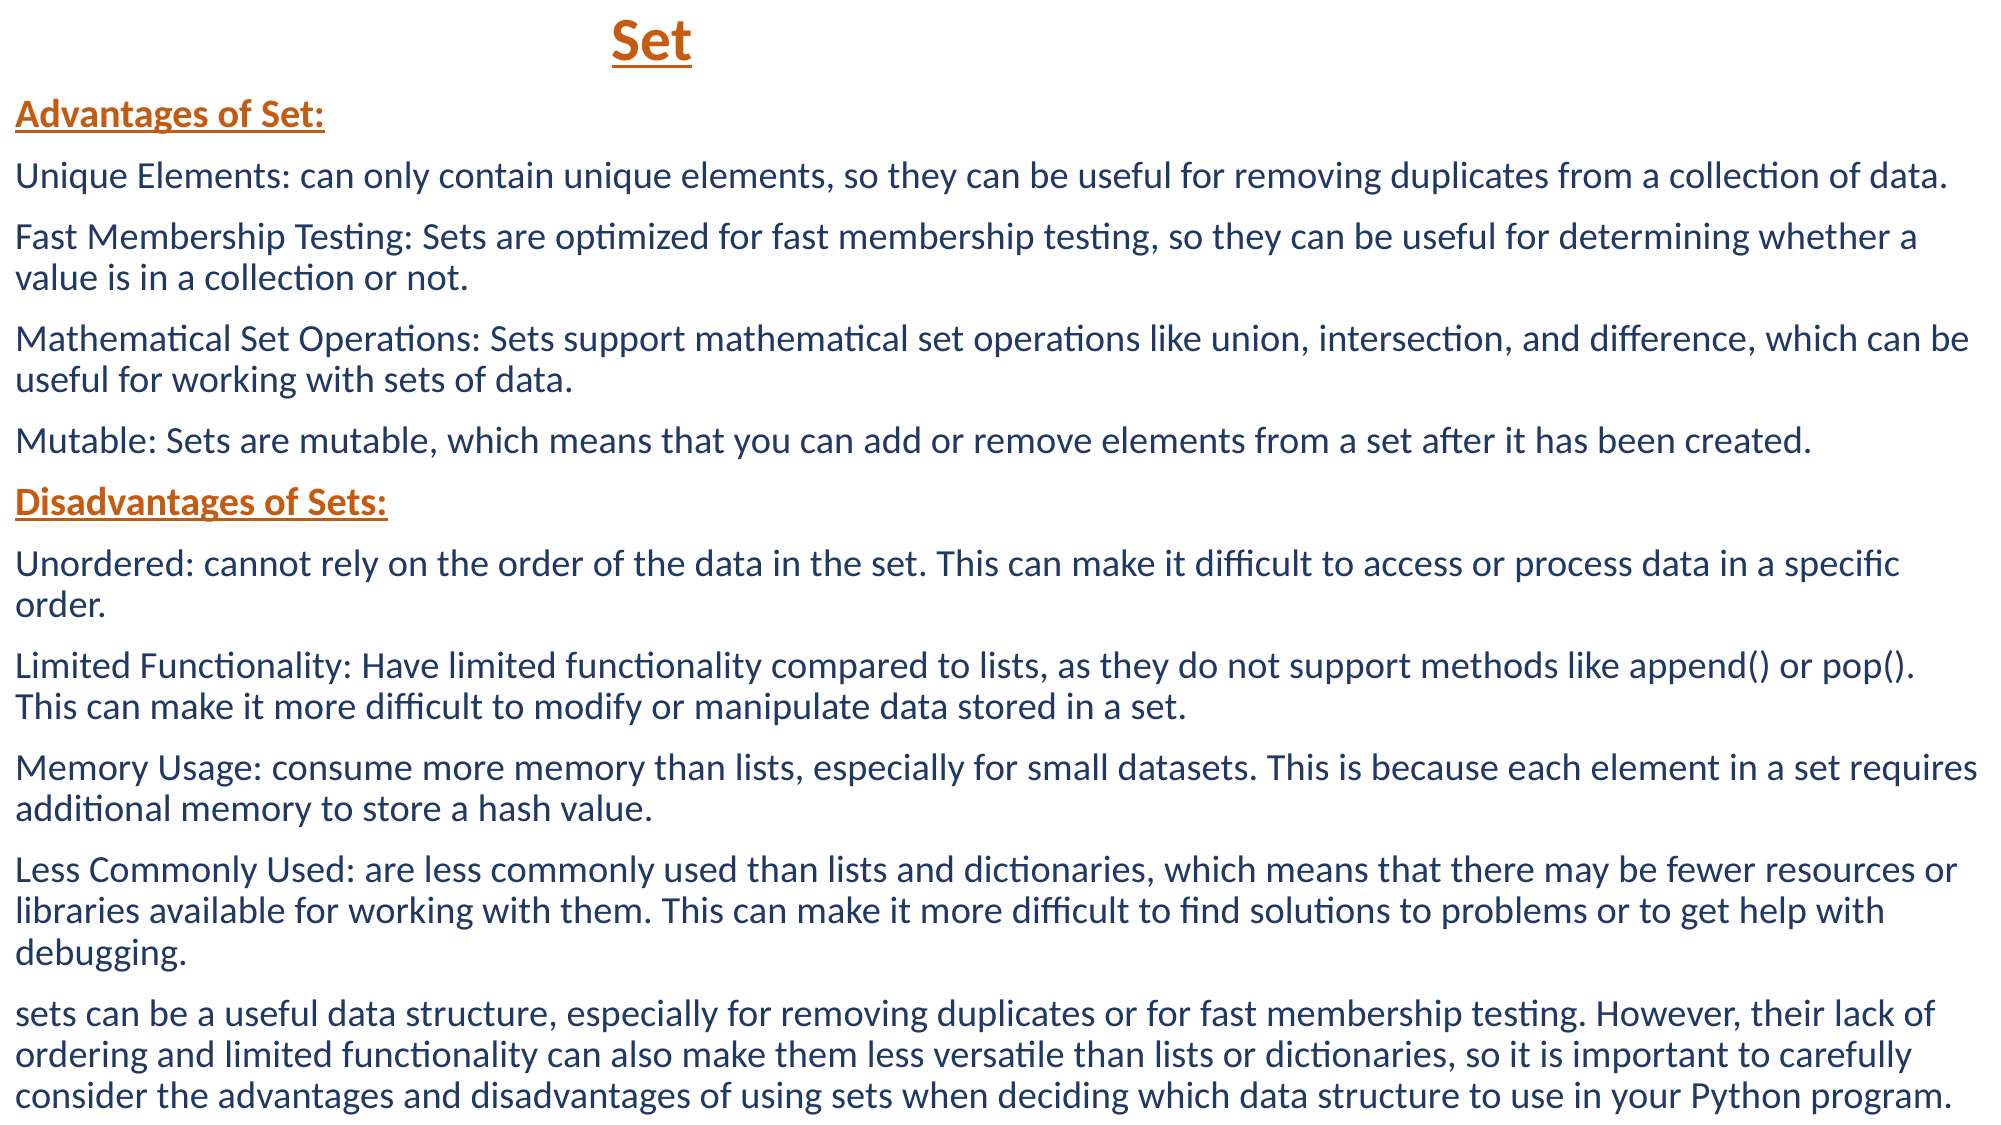

Set
Advantages of Set:
Unique Elements: can only contain unique elements, so they can be useful for removing duplicates from a collection of data.
Fast Membership Testing: Sets are optimized for fast membership testing, so they can be useful for determining whether a value is in a collection or not.
Mathematical Set Operations: Sets support mathematical set operations like union, intersection, and difference, which can be useful for working with sets of data.
Mutable: Sets are mutable, which means that you can add or remove elements from a set after it has been created.
Disadvantages of Sets:
Unordered: cannot rely on the order of the data in the set. This can make it difficult to access or process data in a specific order.
Limited Functionality: Have limited functionality compared to lists, as they do not support methods like append() or pop(). This can make it more difficult to modify or manipulate data stored in a set.
Memory Usage: consume more memory than lists, especially for small datasets. This is because each element in a set requires additional memory to store a hash value.
Less Commonly Used: are less commonly used than lists and dictionaries, which means that there may be fewer resources or libraries available for working with them. This can make it more difficult to find solutions to problems or to get help with debugging.
sets can be a useful data structure, especially for removing duplicates or for fast membership testing. However, their lack of ordering and limited functionality can also make them less versatile than lists or dictionaries, so it is important to carefully consider the advantages and disadvantages of using sets when deciding which data structure to use in your Python program.